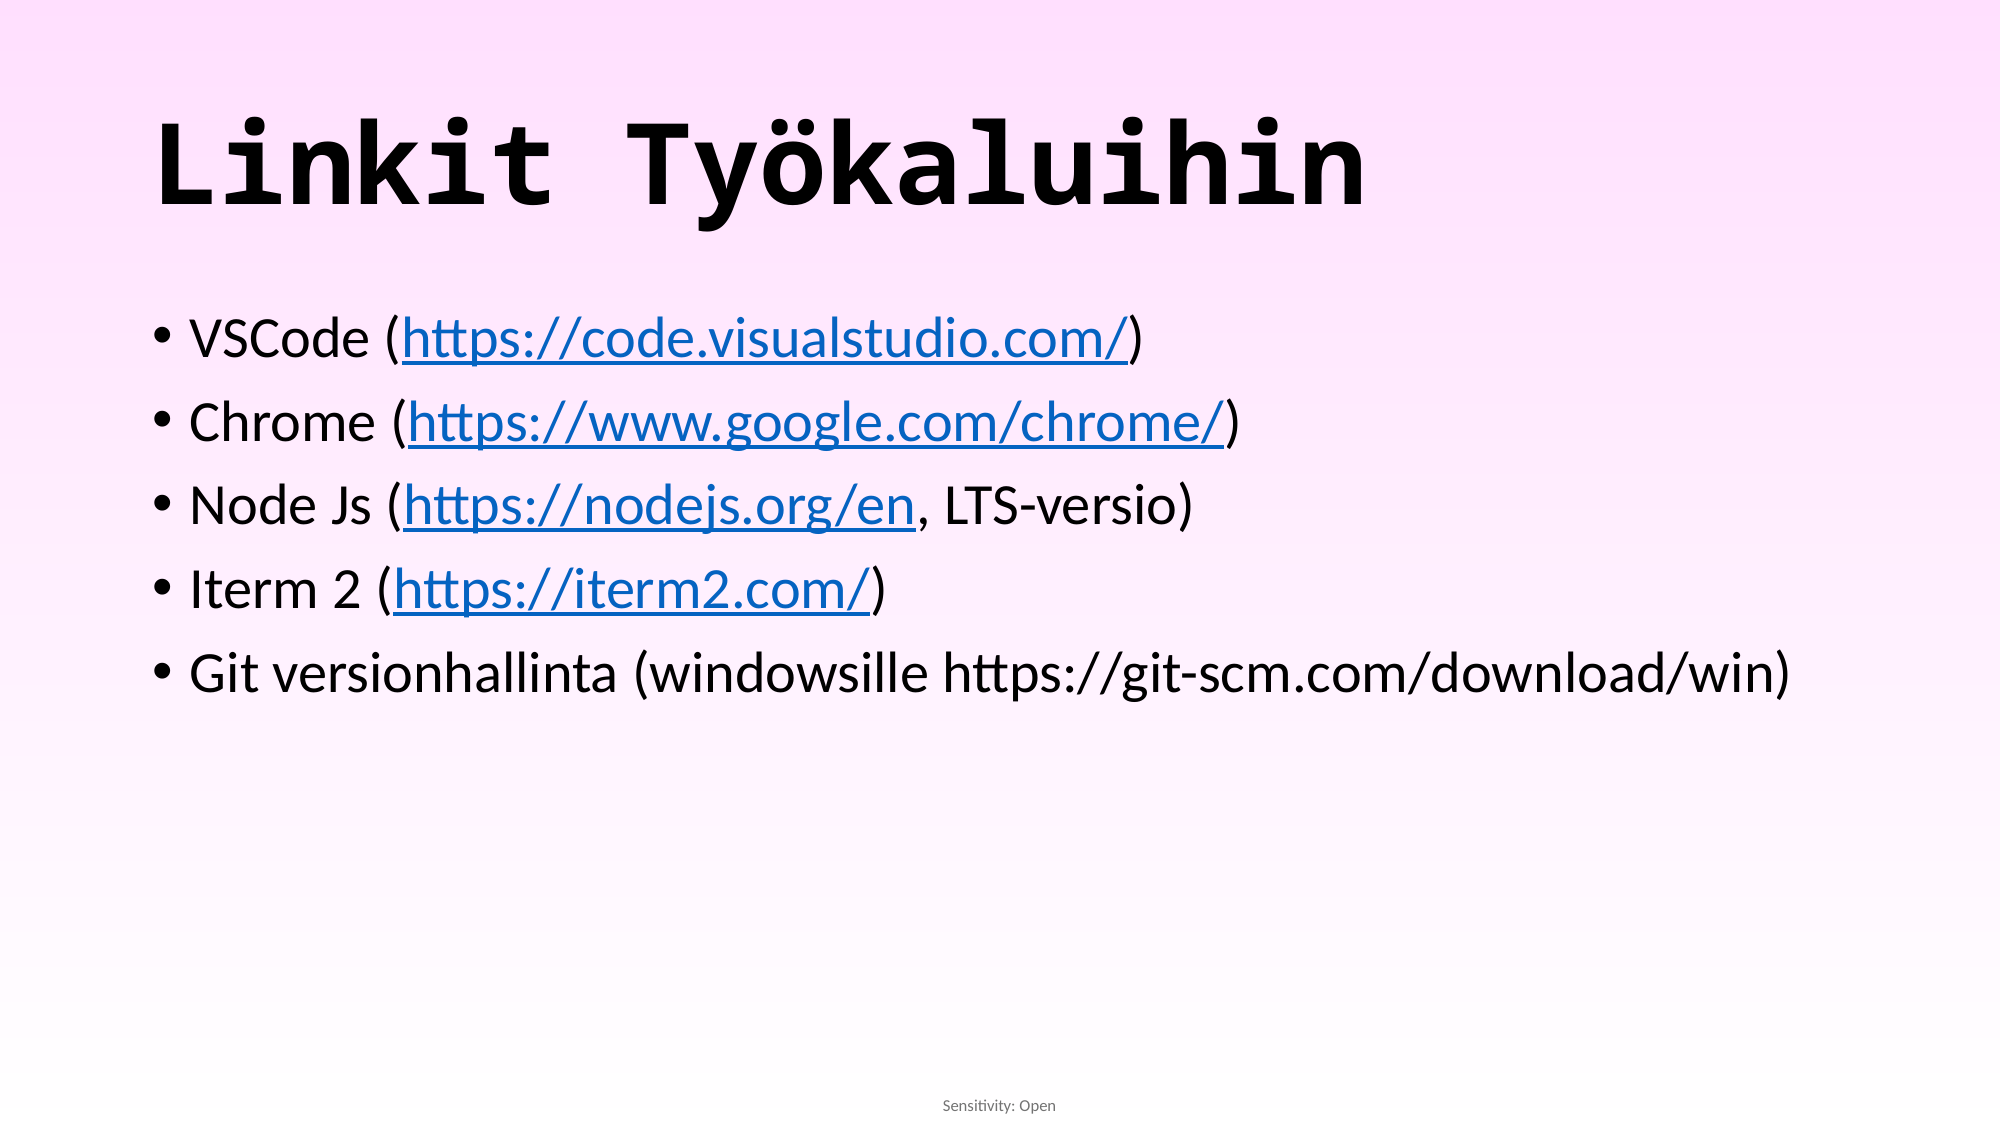

# Linkit Työkaluihin
VSCode (https://code.visualstudio.com/)
Chrome (https://www.google.com/chrome/)
Node Js (https://nodejs.org/en, LTS-versio)
Iterm 2 (https://iterm2.com/)
Git versionhallinta (windowsille https://git-scm.com/download/win)